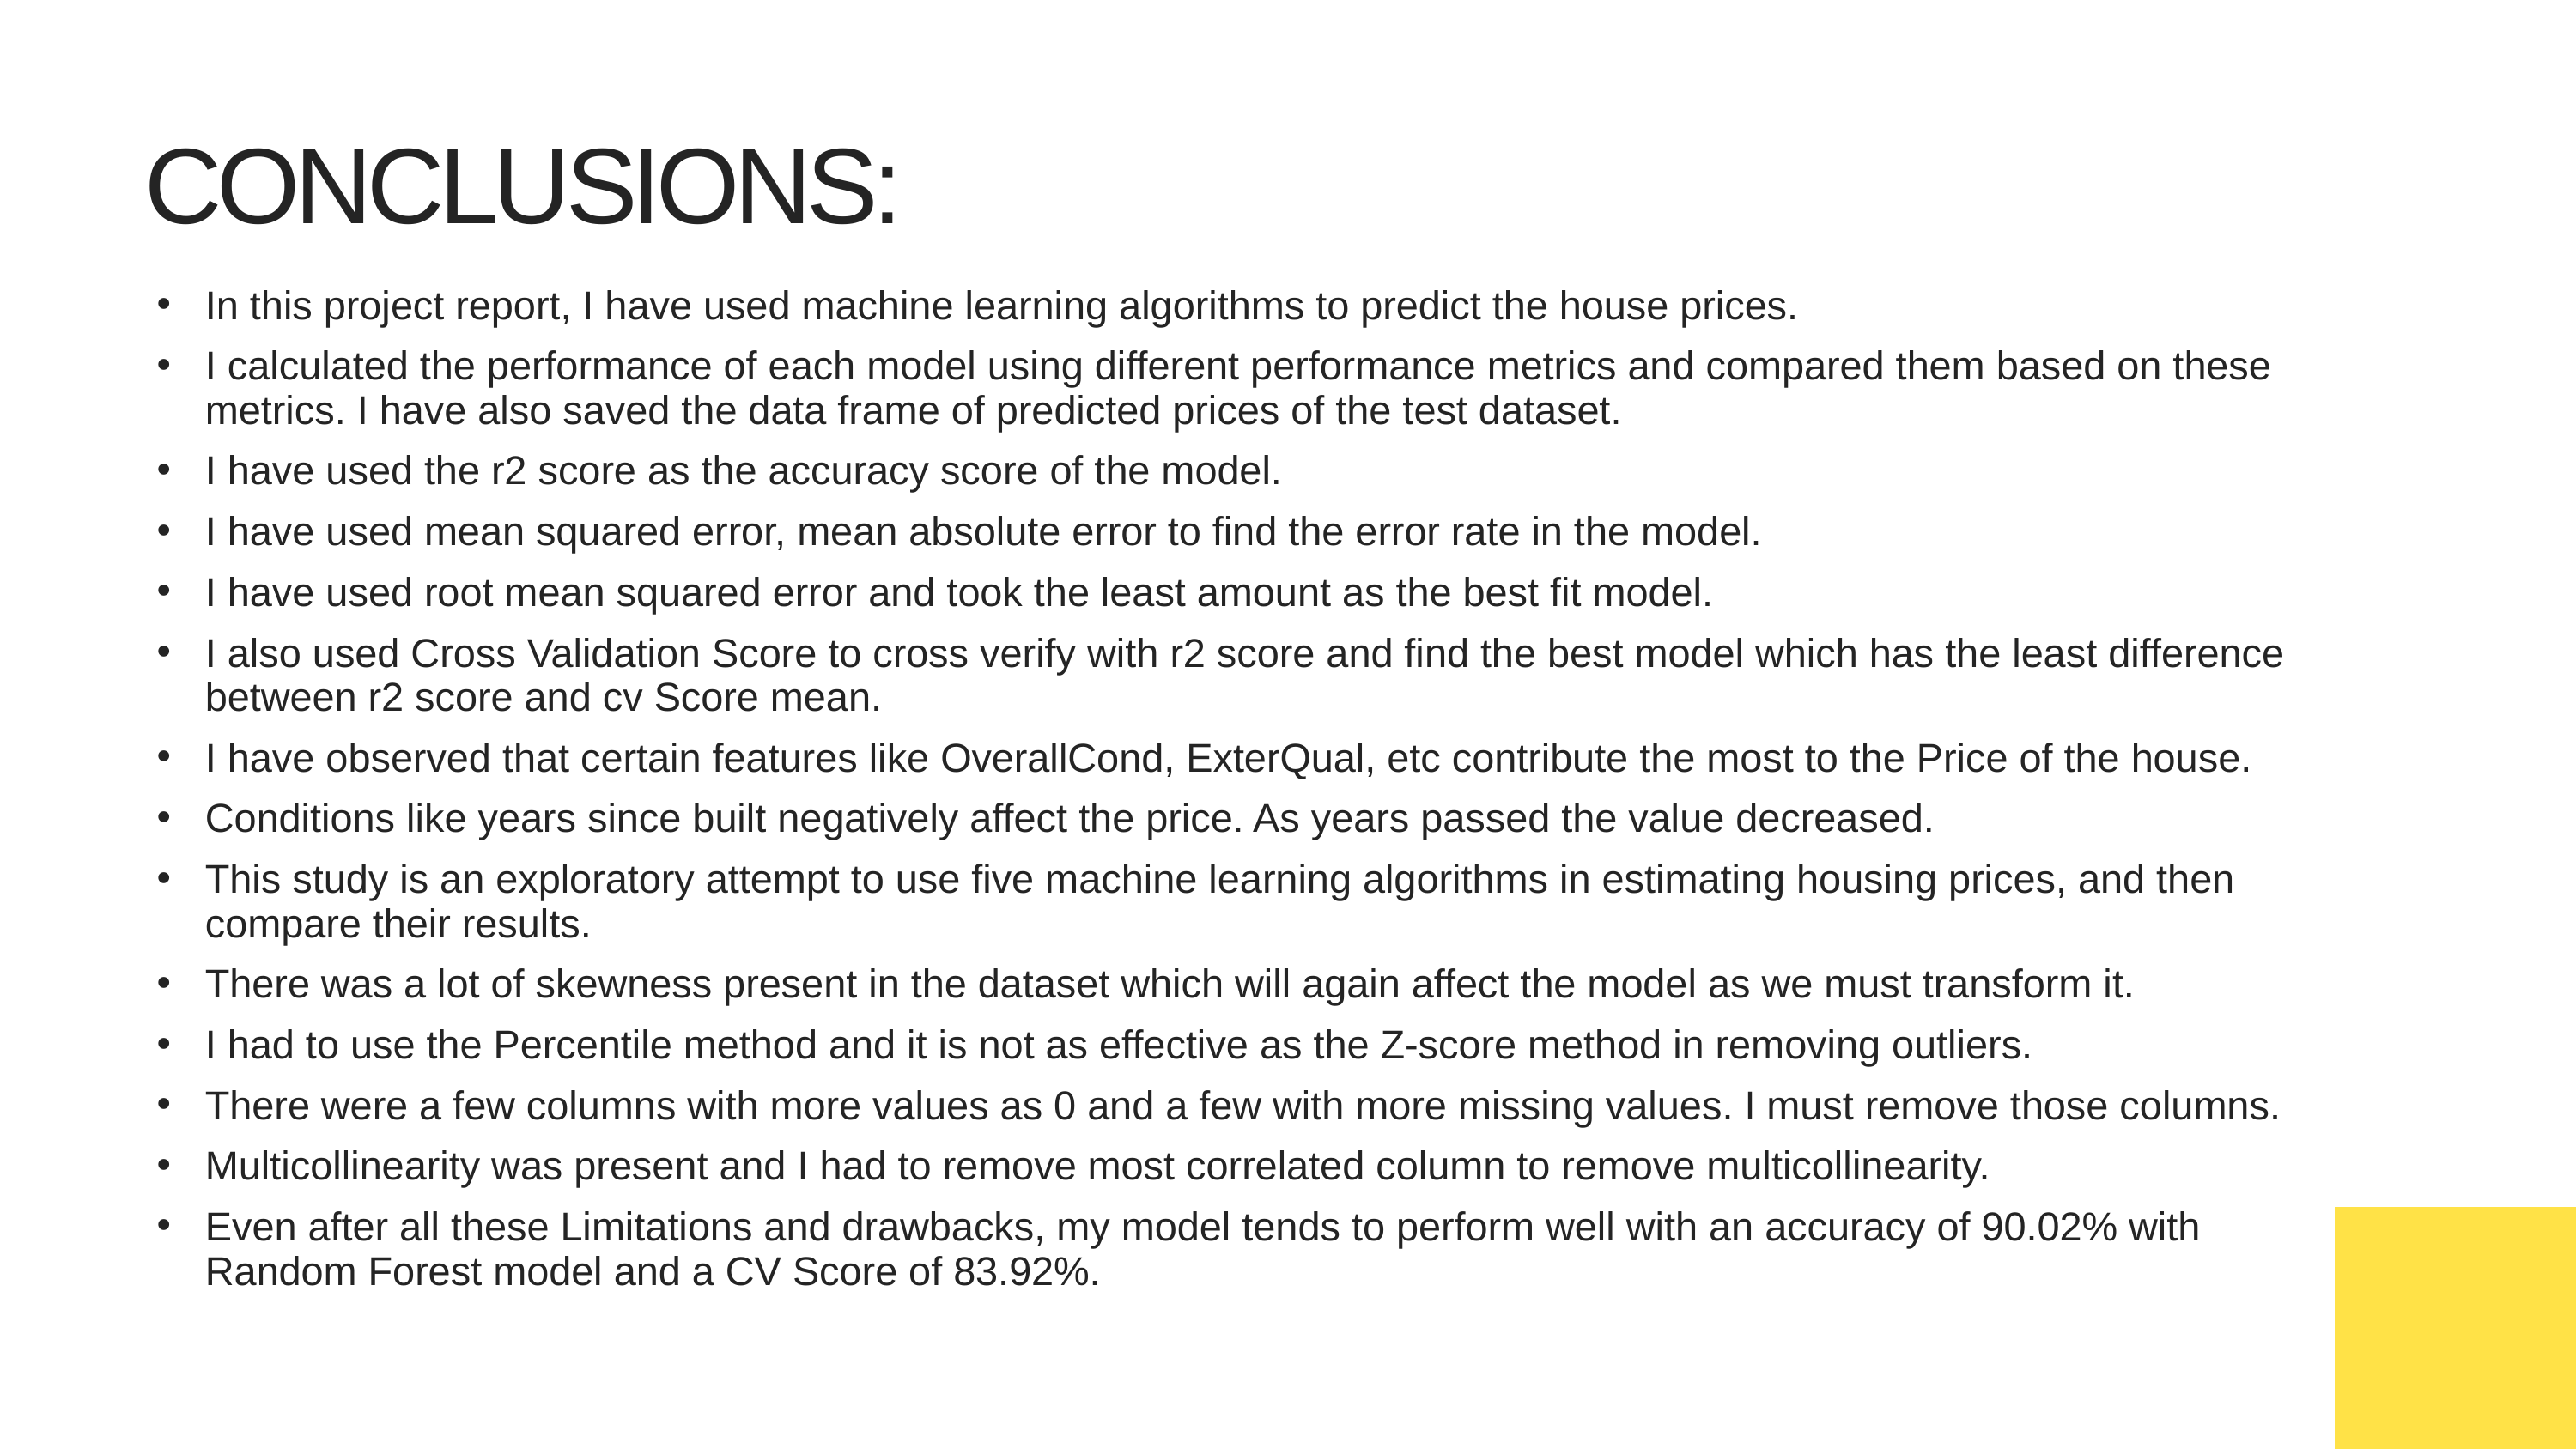

CONCLUSIONS:
In this project report, I have used machine learning algorithms to predict the house prices.
I calculated the performance of each model using different performance metrics and compared them based on these metrics. I have also saved the data frame of predicted prices of the test dataset.
I have used the r2 score as the accuracy score of the model.
I have used mean squared error, mean absolute error to find the error rate in the model.
I have used root mean squared error and took the least amount as the best fit model.
I also used Cross Validation Score to cross verify with r2 score and find the best model which has the least difference between r2 score and cv Score mean.
I have observed that certain features like OverallCond, ExterQual, etc contribute the most to the Price of the house.
Conditions like years since built negatively affect the price. As years passed the value decreased.
This study is an exploratory attempt to use five machine learning algorithms in estimating housing prices, and then compare their results.
There was a lot of skewness present in the dataset which will again affect the model as we must transform it.
I had to use the Percentile method and it is not as effective as the Z-score method in removing outliers.
There were a few columns with more values as 0 and a few with more missing values. I must remove those columns.
Multicollinearity was present and I had to remove most correlated column to remove multicollinearity.
Even after all these Limitations and drawbacks, my model tends to perform well with an accuracy of 90.02% with Random Forest model and a CV Score of 83.92%.

REAL ESTATE LISTING － JANUARY 2020